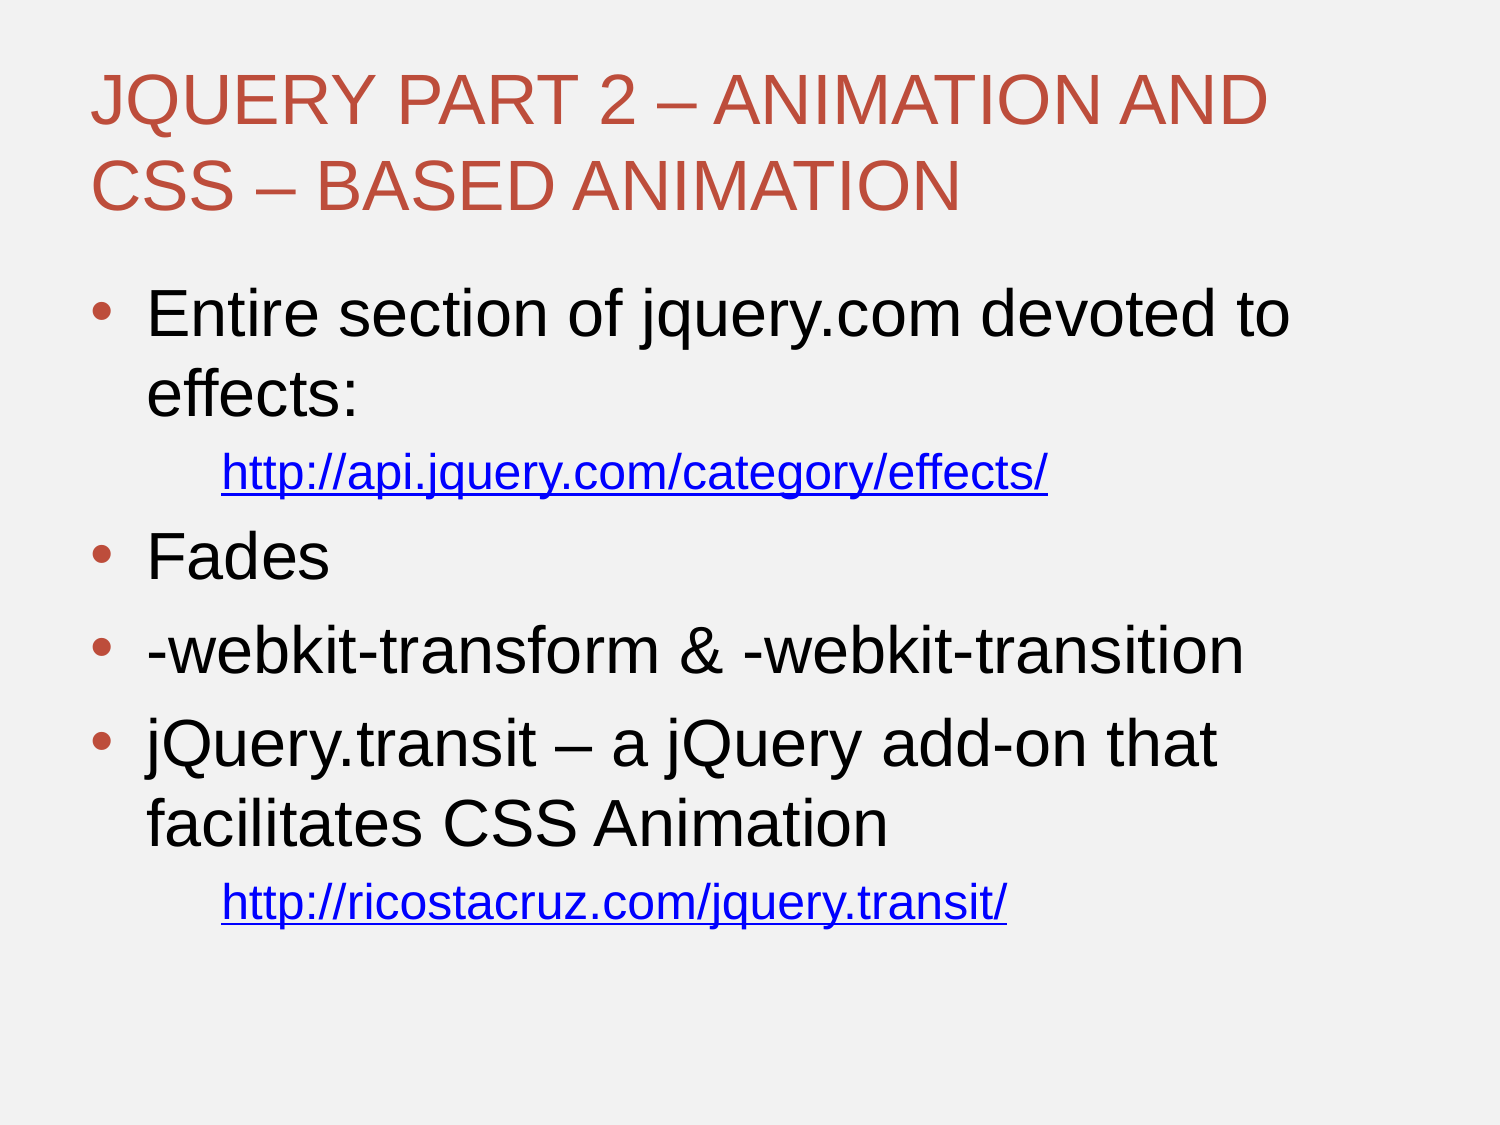

# jQuery part 2 – Animation and CSS – based animation
Entire section of jquery.com devoted to effects:
http://api.jquery.com/category/effects/
Fades
-webkit-transform & -webkit-transition
jQuery.transit – a jQuery add-on that facilitates CSS Animation
http://ricostacruz.com/jquery.transit/